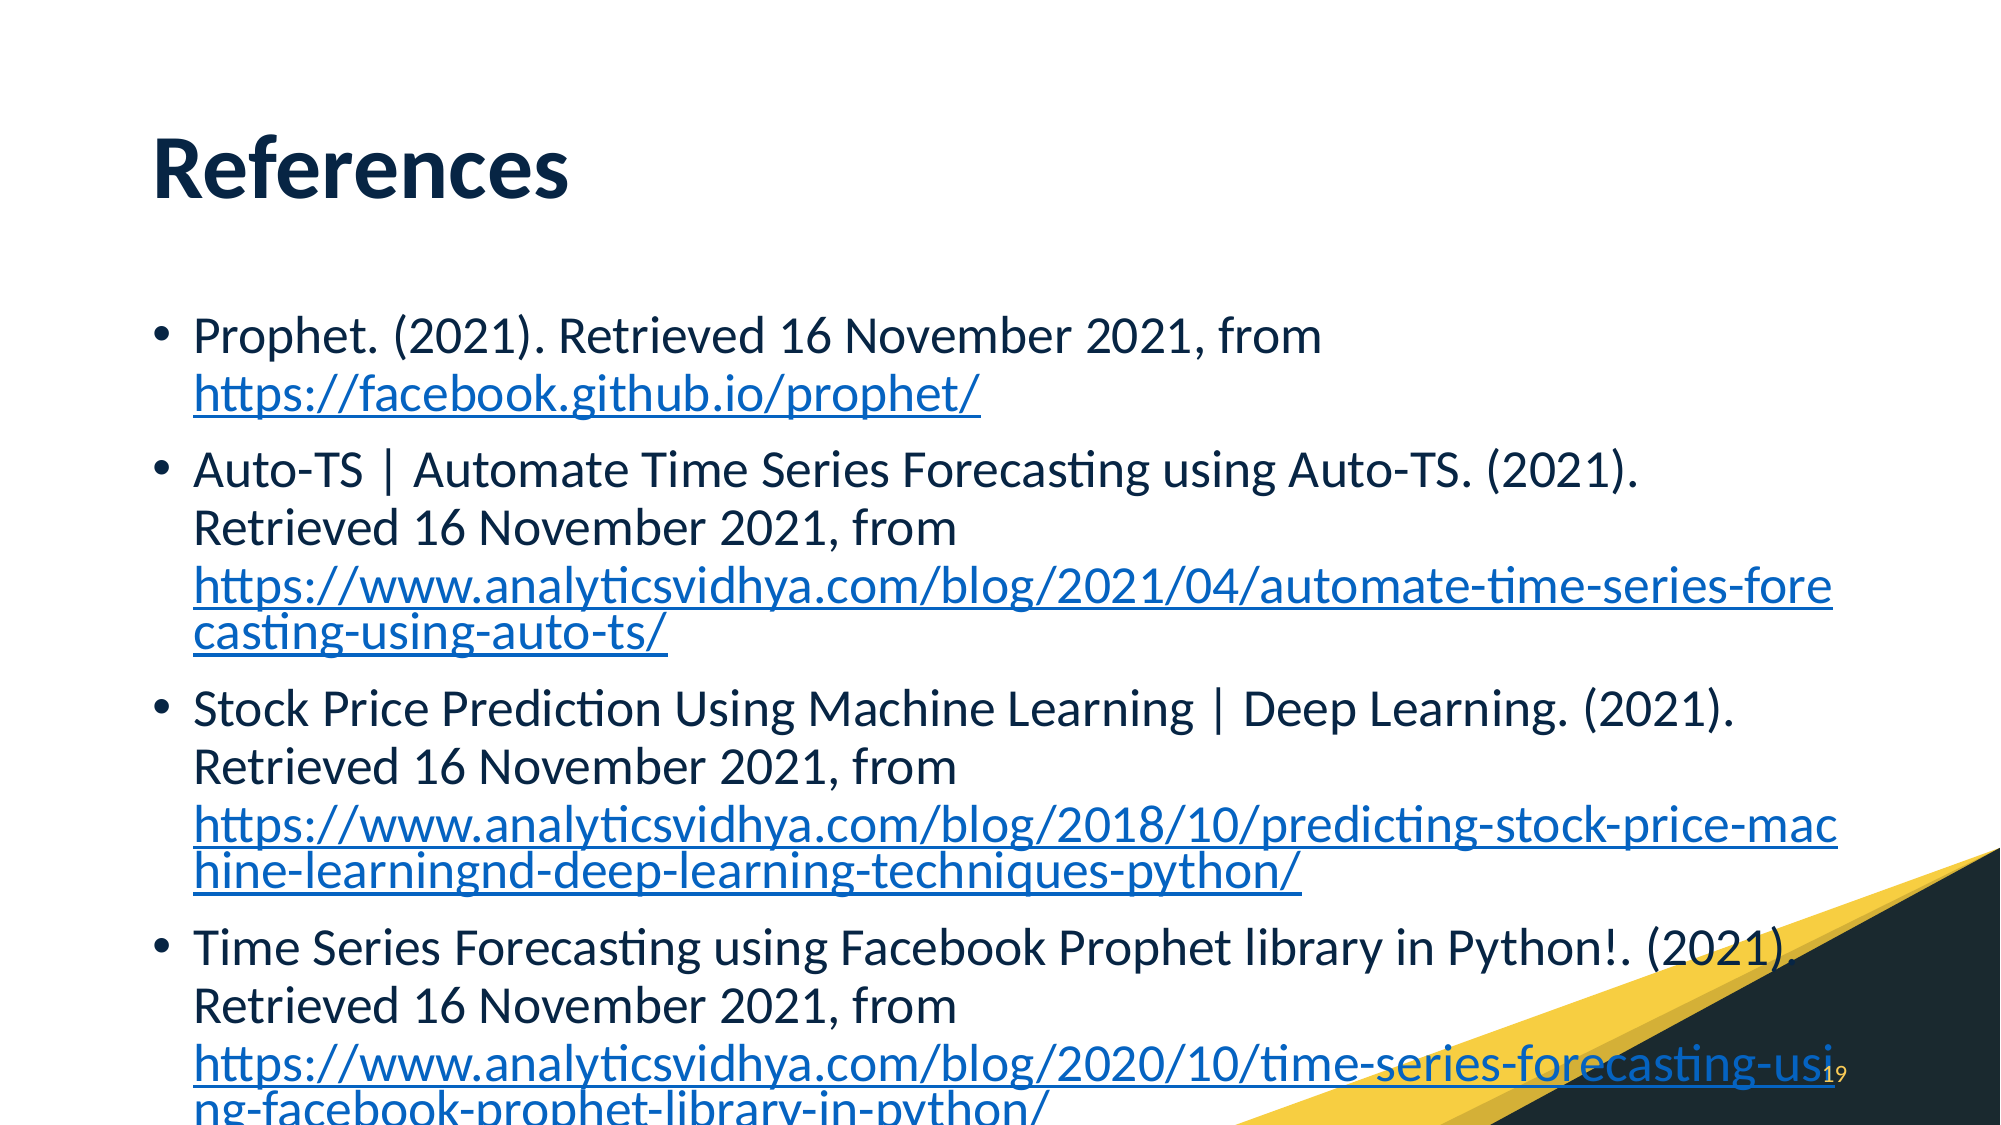

# References
Prophet. (2021). Retrieved 16 November 2021, from https://facebook.github.io/prophet/
Auto-TS | Automate Time Series Forecasting using Auto-TS. (2021). Retrieved 16 November 2021, from https://www.analyticsvidhya.com/blog/2021/04/automate-time-series-forecasting-using-auto-ts/
Stock Price Prediction Using Machine Learning | Deep Learning. (2021). Retrieved 16 November 2021, from https://www.analyticsvidhya.com/blog/2018/10/predicting-stock-price-machine-learningnd-deep-learning-techniques-python/
Time Series Forecasting using Facebook Prophet library in Python!. (2021). Retrieved 16 November 2021, from https://www.analyticsvidhya.com/blog/2020/10/time-series-forecasting-using-facebook-prophet-library-in-python/
19